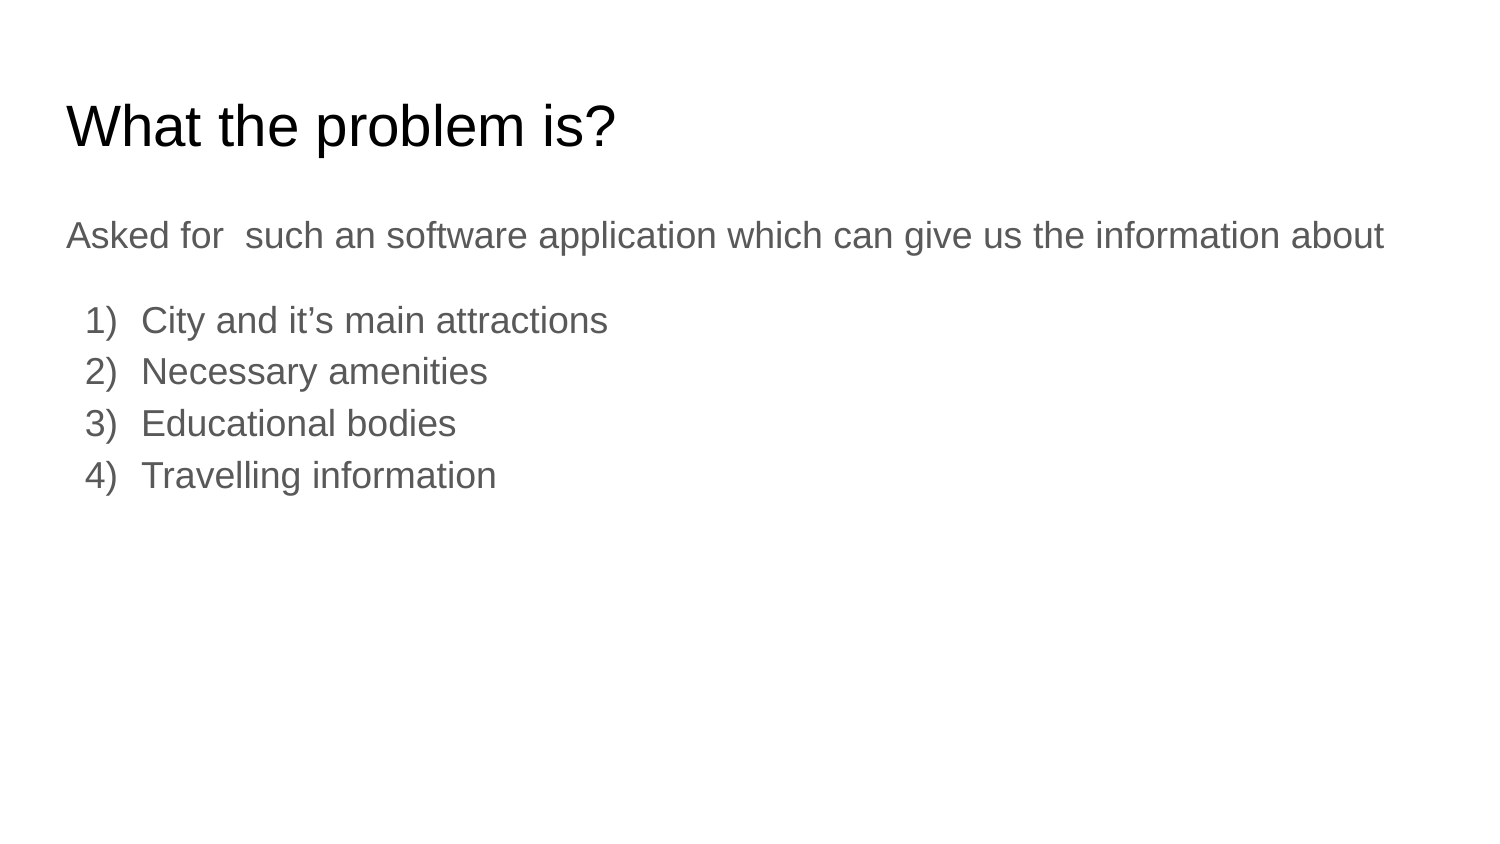

# What the problem is?
Asked for  such an software application which can give us the information about
City and it’s main attractions
Necessary amenities
Educational bodies
Travelling information